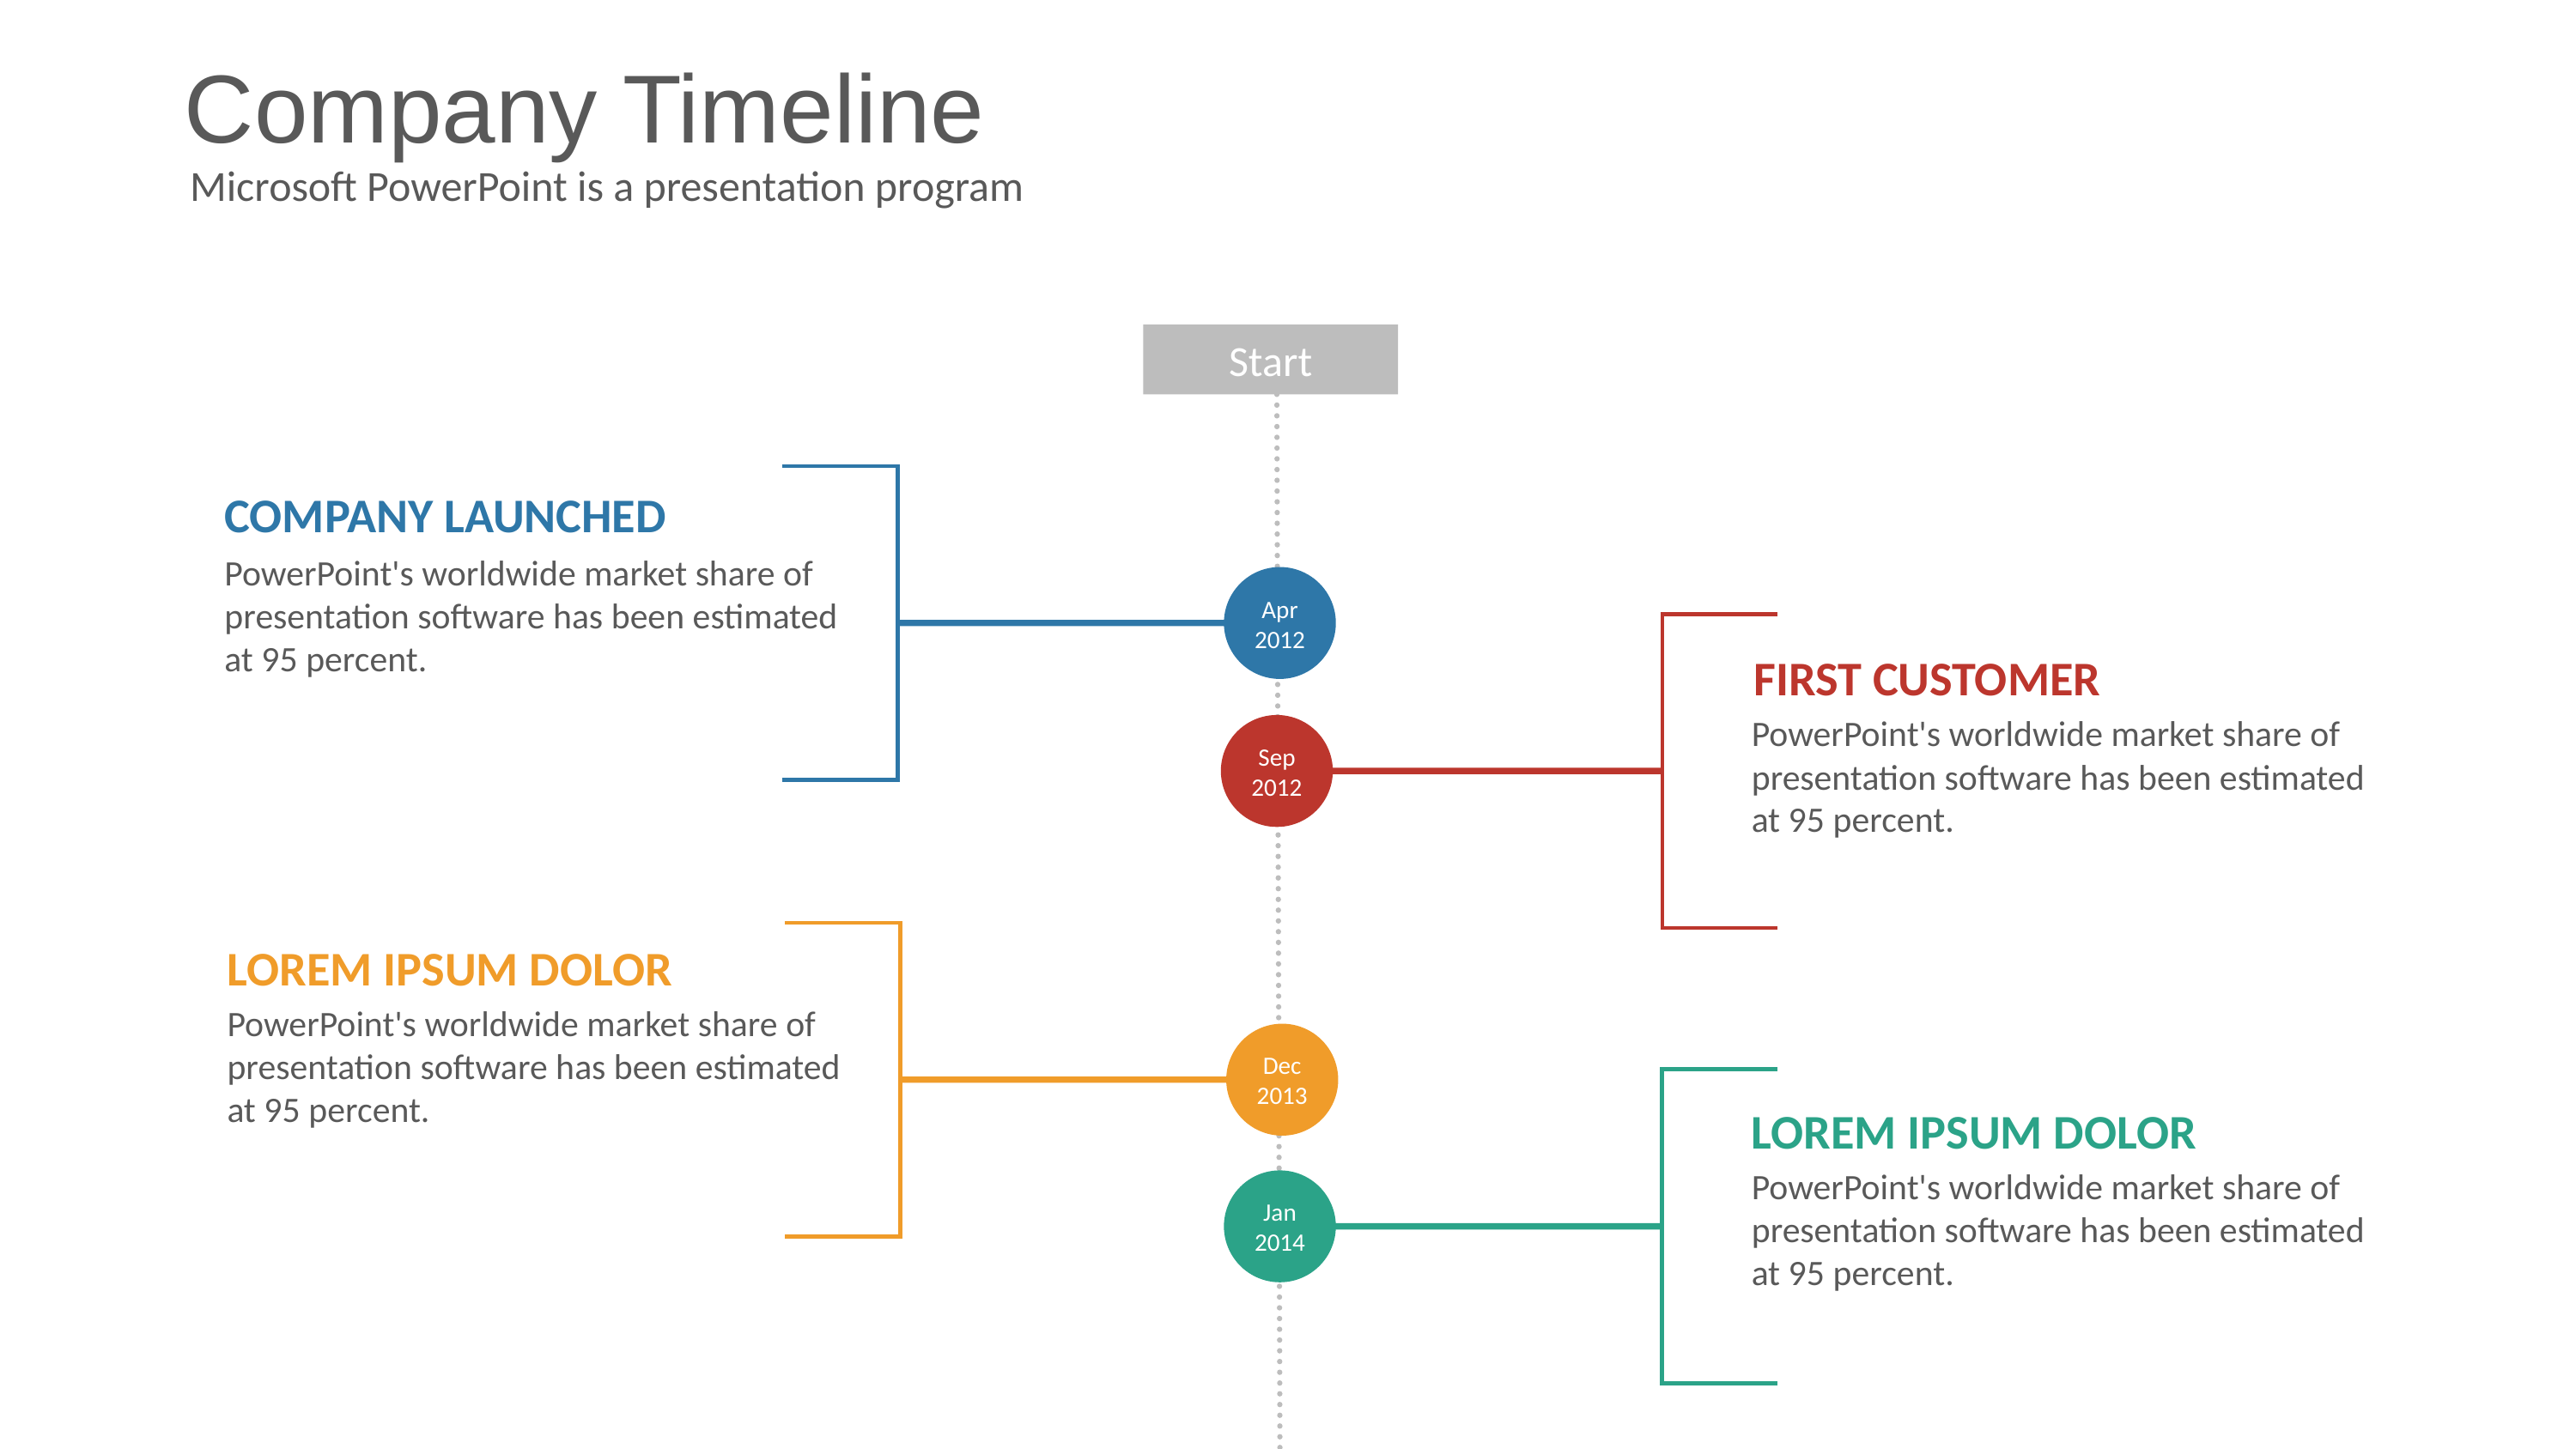

Company Timeline
Microsoft PowerPoint is a presentation program
Start

Apr
2012

COMPANY LAUNCHED
PowerPoint's worldwide market share of presentation software has been estimated at 95 percent.

Sep
2012

FIRST CUSTOMER
PowerPoint's worldwide market share of presentation software has been estimated at 95 percent.

Dec
2013

LOREM IPSUM DOLOR
PowerPoint's worldwide market share of presentation software has been estimated at 95 percent.

Jan
2014

LOREM IPSUM DOLOR
PowerPoint's worldwide market share of presentation software has been estimated at 95 percent.